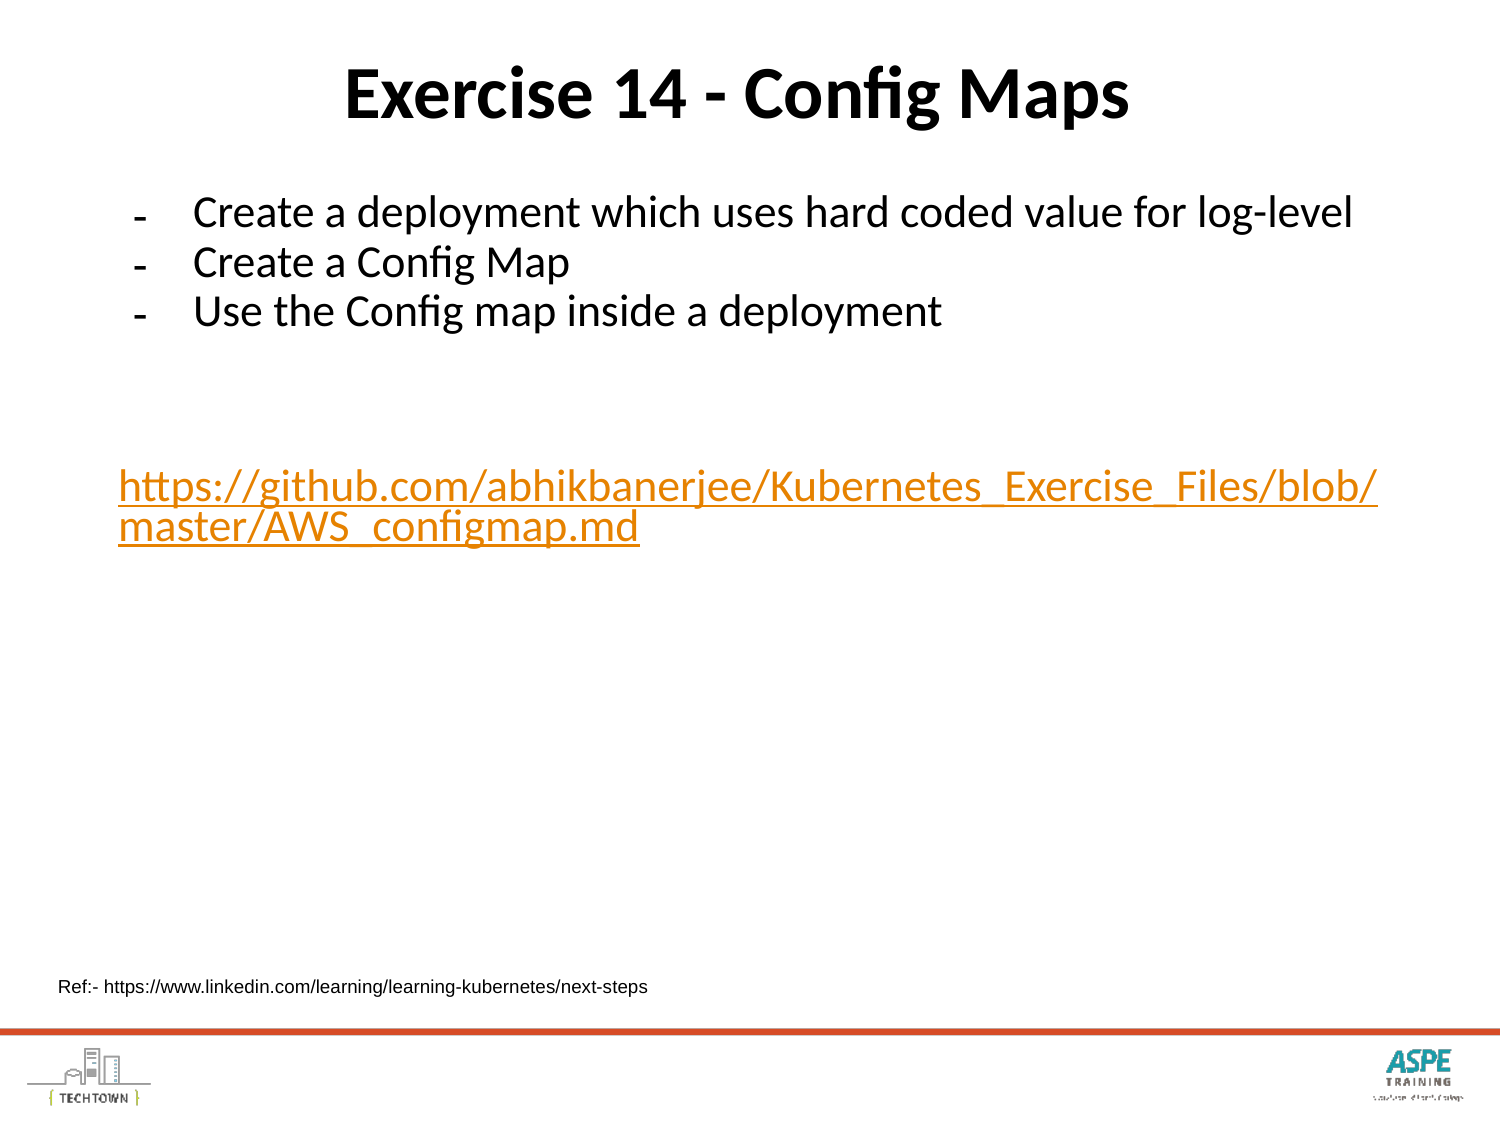

# Exercise 14 - Config Maps

Create a deployment which uses hard coded value for log-level
Create a Config Map
Use the Config map inside a deployment

   https://github.com/abhikbanerjee/Kubernetes_Exercise_Files/blob/master/AWS_configmap.md

Ref:- https://www.linkedin.com/learning/learning-kubernetes/next-steps